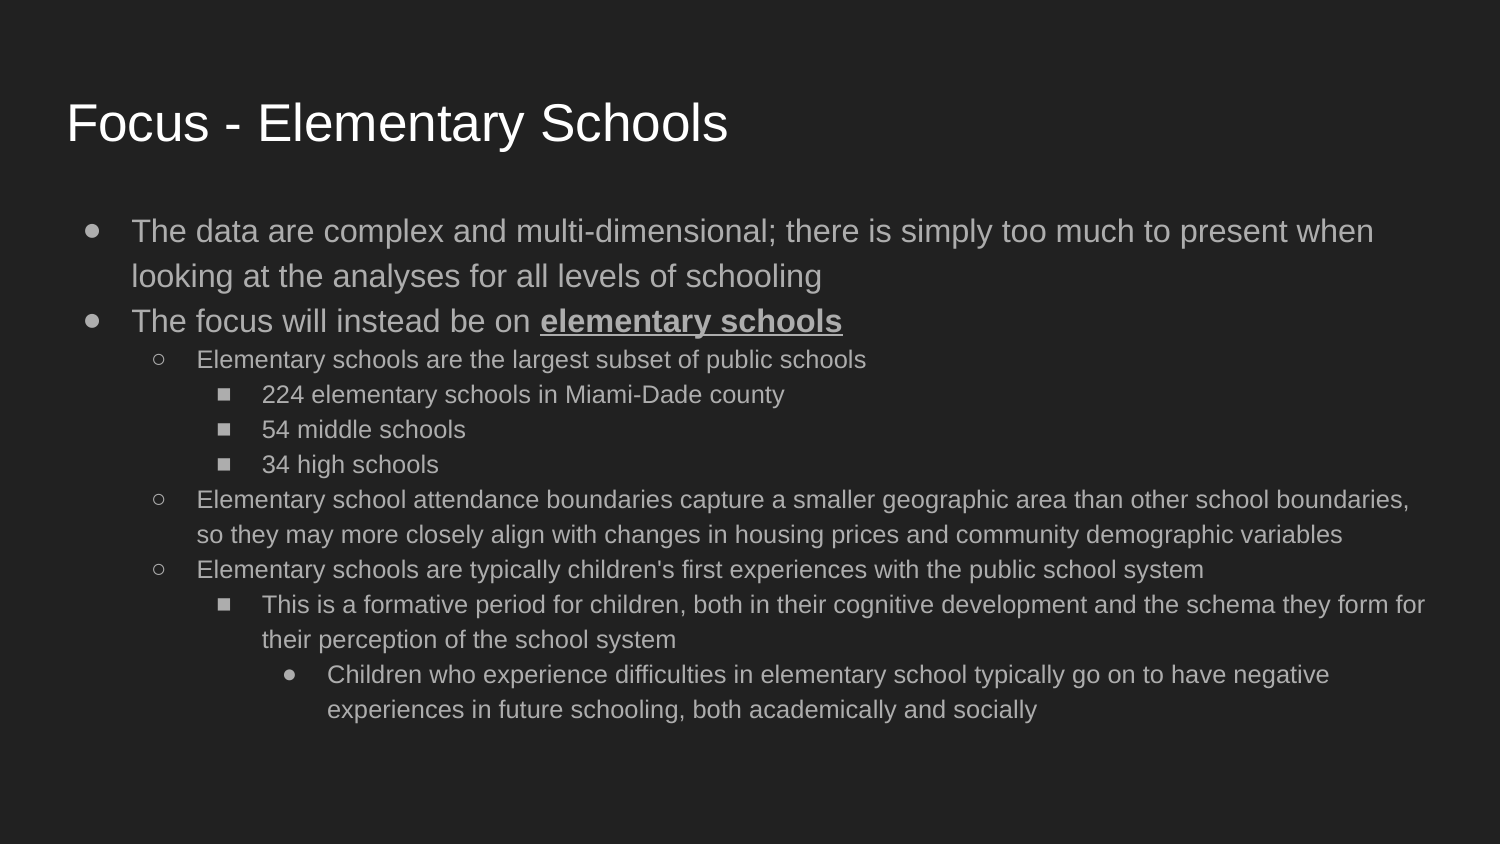

# Focus - Elementary Schools
The data are complex and multi-dimensional; there is simply too much to present when looking at the analyses for all levels of schooling
The focus will instead be on elementary schools
Elementary schools are the largest subset of public schools
224 elementary schools in Miami-Dade county
54 middle schools
34 high schools
Elementary school attendance boundaries capture a smaller geographic area than other school boundaries, so they may more closely align with changes in housing prices and community demographic variables
Elementary schools are typically children's first experiences with the public school system
This is a formative period for children, both in their cognitive development and the schema they form for their perception of the school system
Children who experience difficulties in elementary school typically go on to have negative experiences in future schooling, both academically and socially